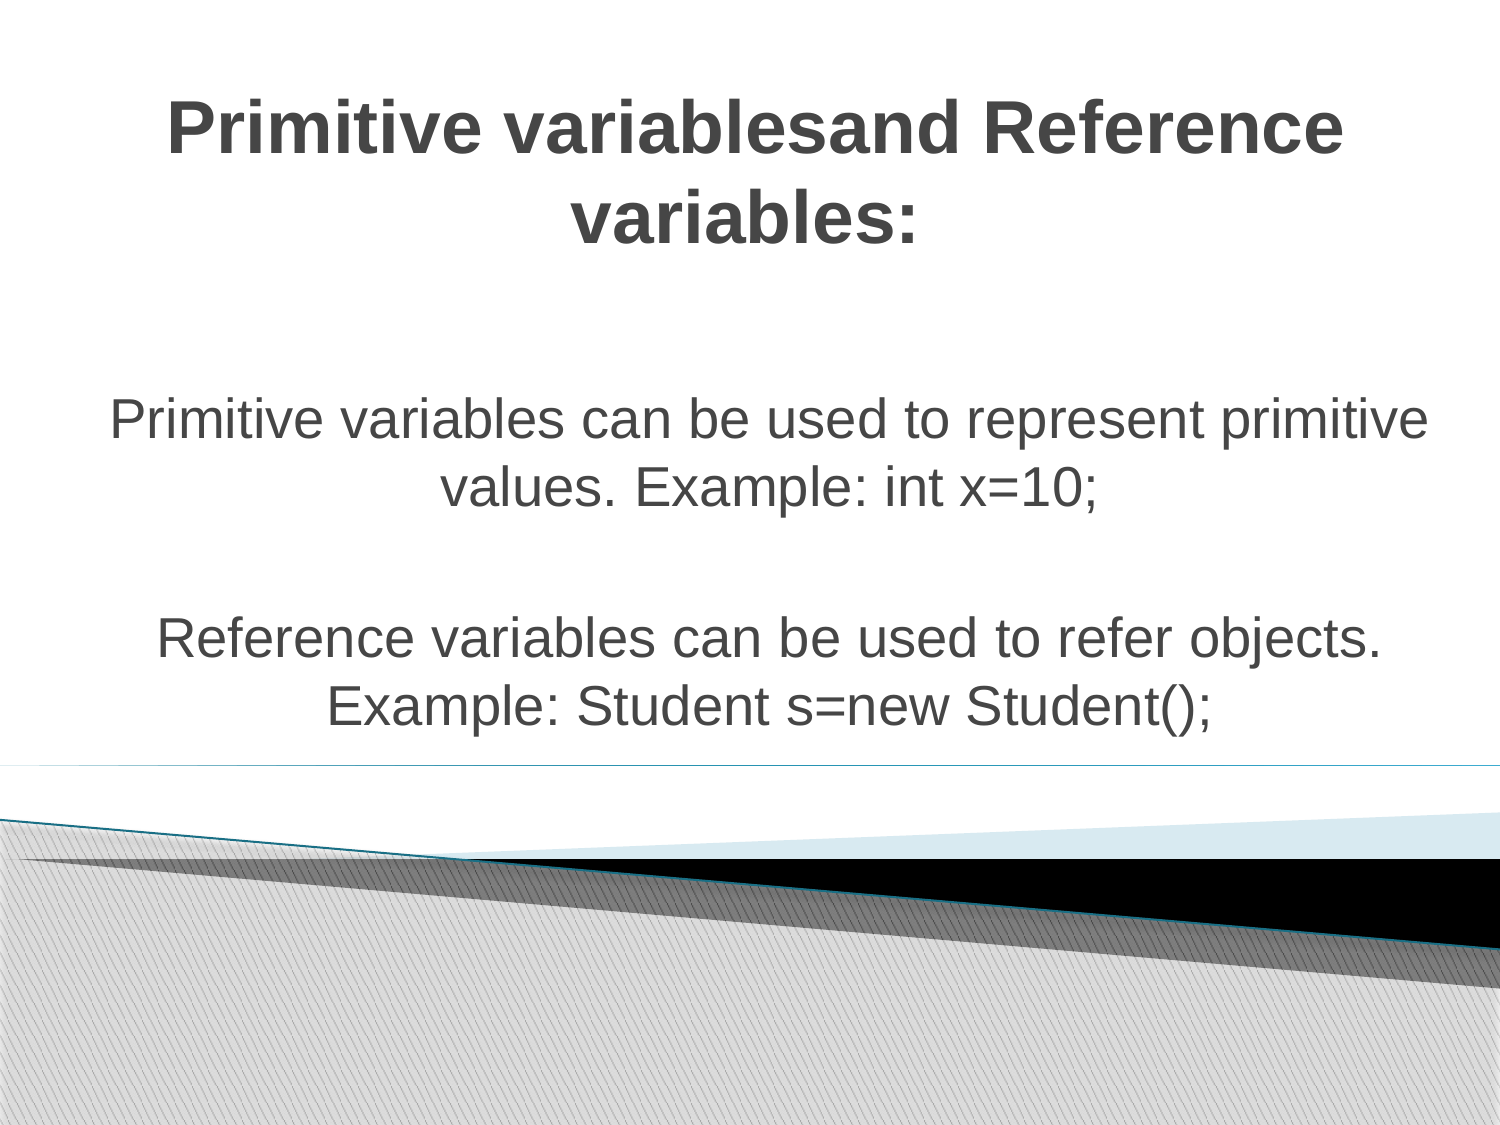

# Primitive variablesand Reference variables:
Primitive variables can be used to represent primitive values. Example: int x=10;

Reference variables can be used to refer objects. Example: Student s=new Student();